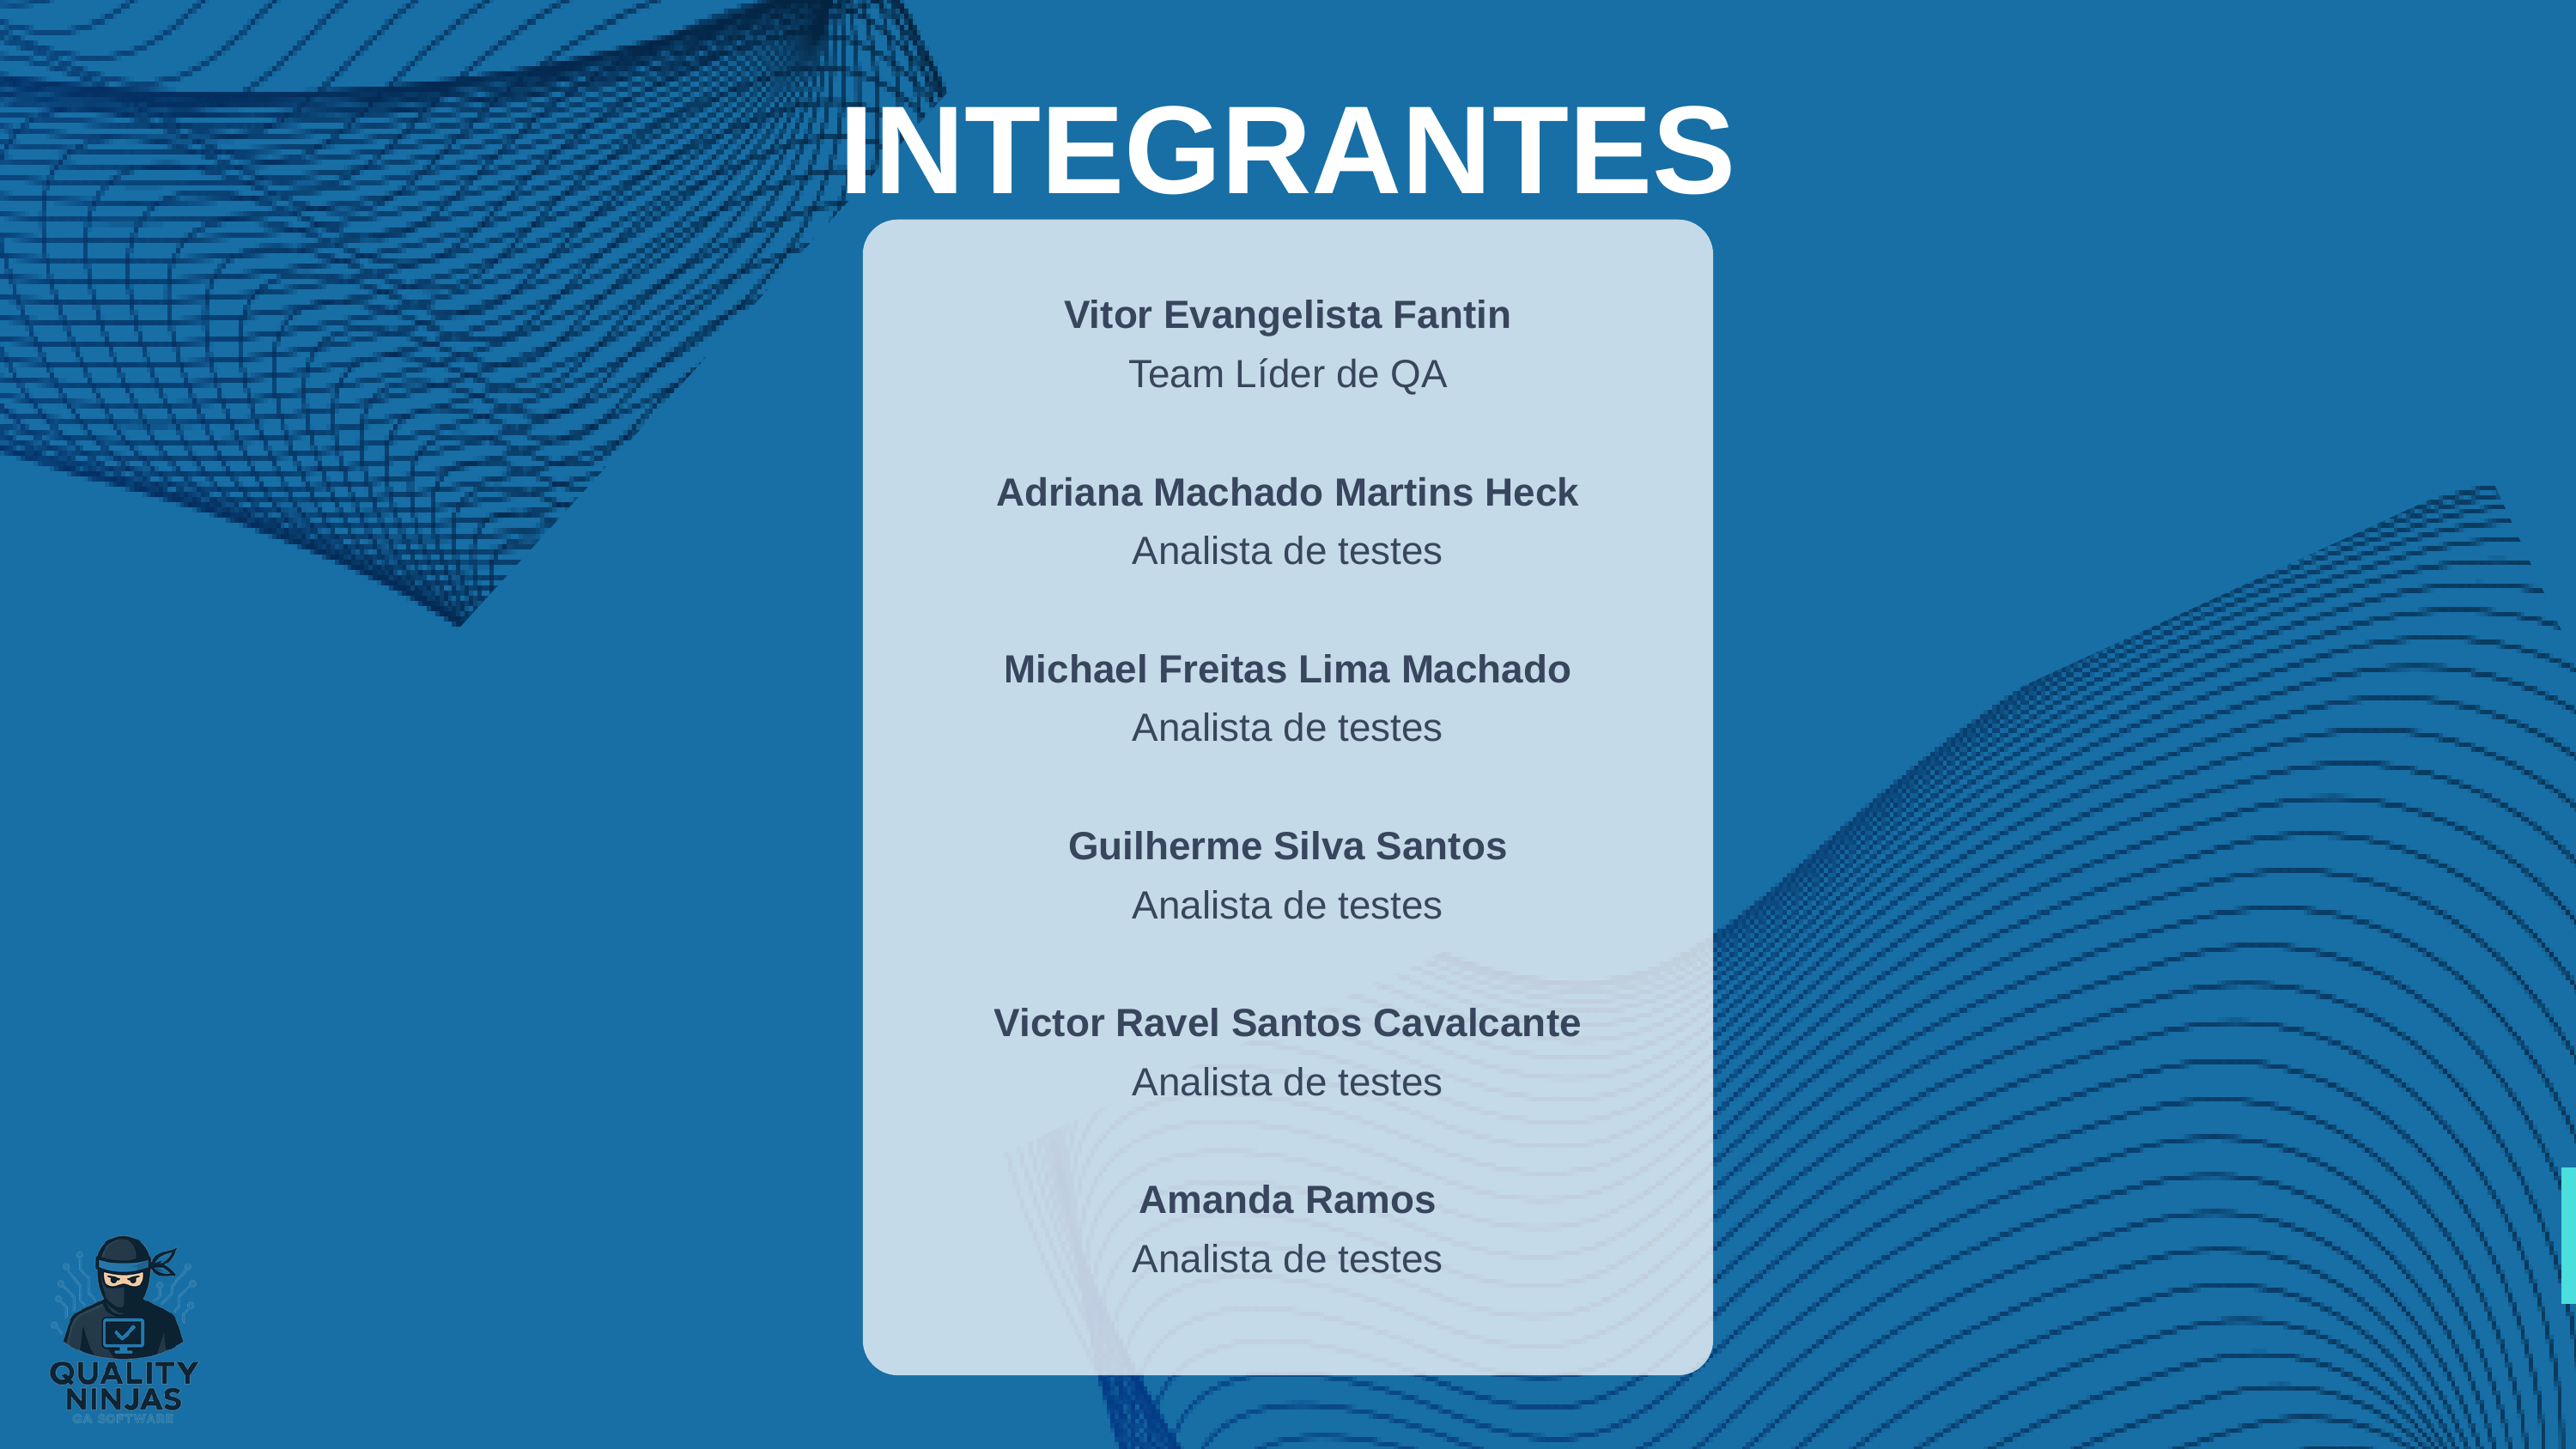

INTEGRANTES

Vitor Evangelista Fantin
Team Líder de QA

Adriana Machado Martins Heck
Analista de testes

Michael Freitas Lima Machado
Analista de testes

Guilherme Silva Santos
Analista de testes

Victor Ravel Santos Cavalcante
Analista de testes

Amanda Ramos
Analista de testes